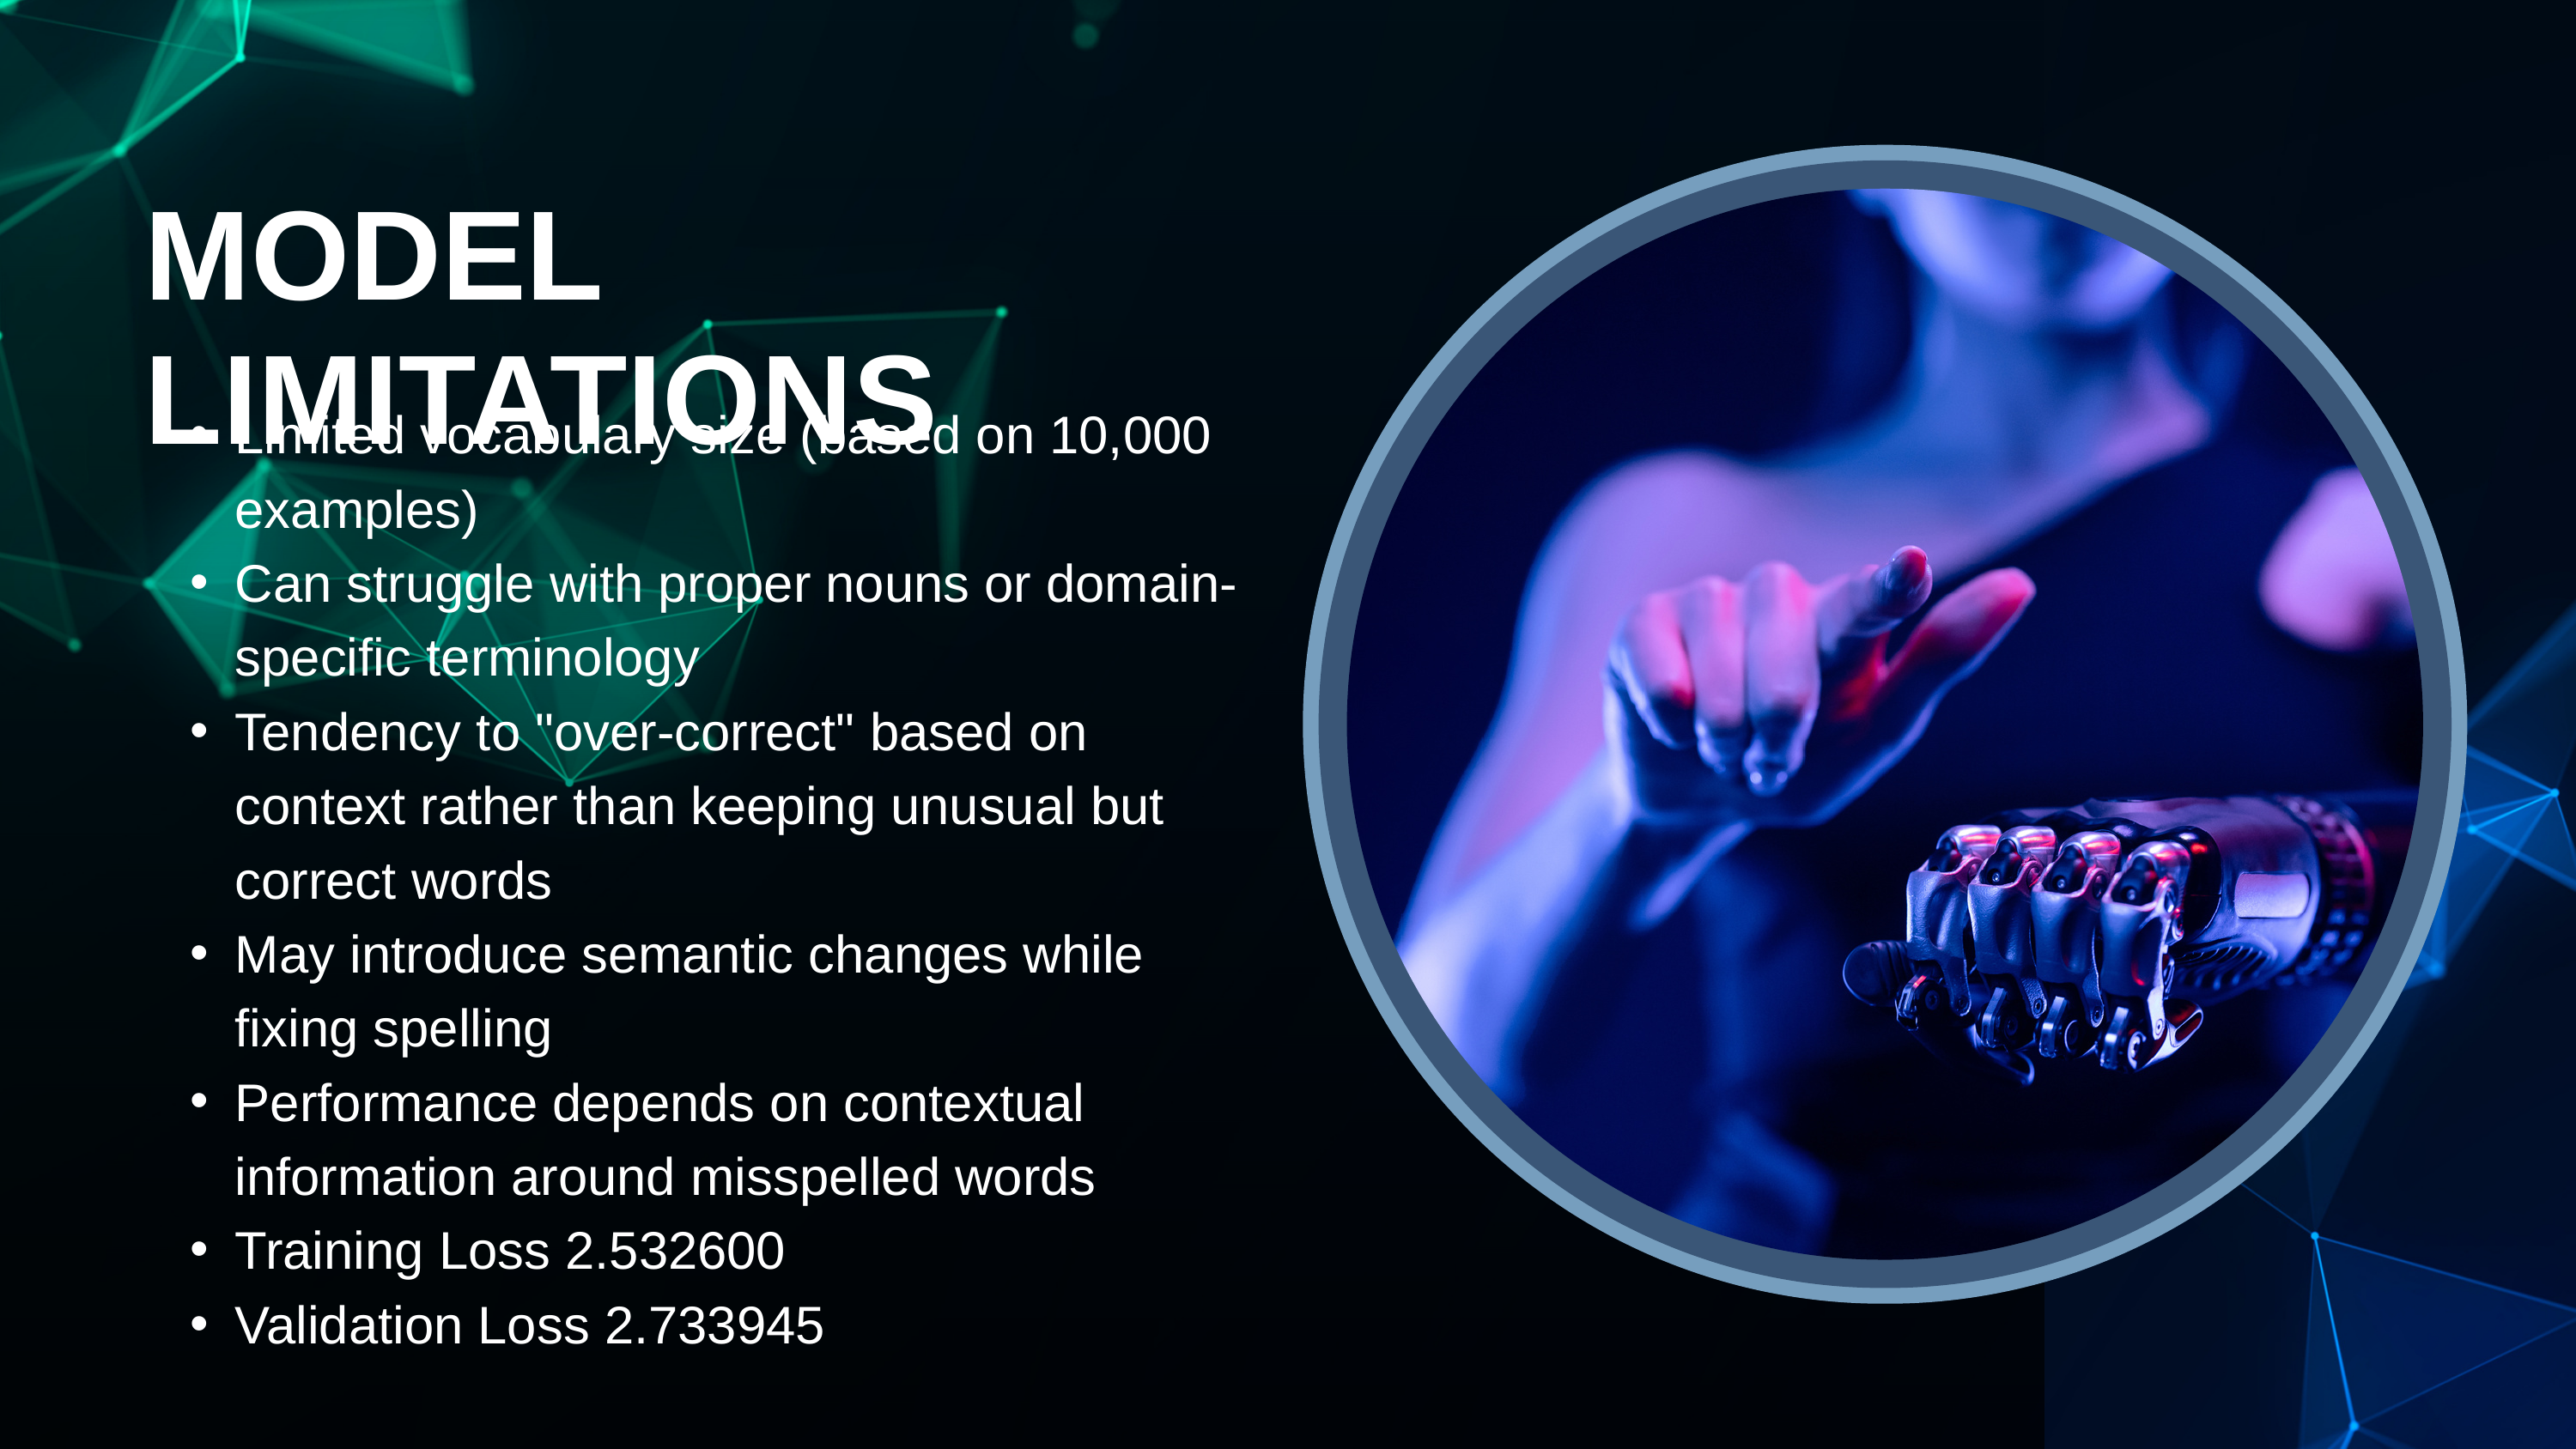

MODEL LIMITATIONS
Limited vocabulary size (based on 10,000 examples)
Can struggle with proper nouns or domain-specific terminology
Tendency to "over-correct" based on context rather than keeping unusual but correct words
May introduce semantic changes while fixing spelling
Performance depends on contextual information around misspelled words
Training Loss 2.532600
Validation Loss 2.733945